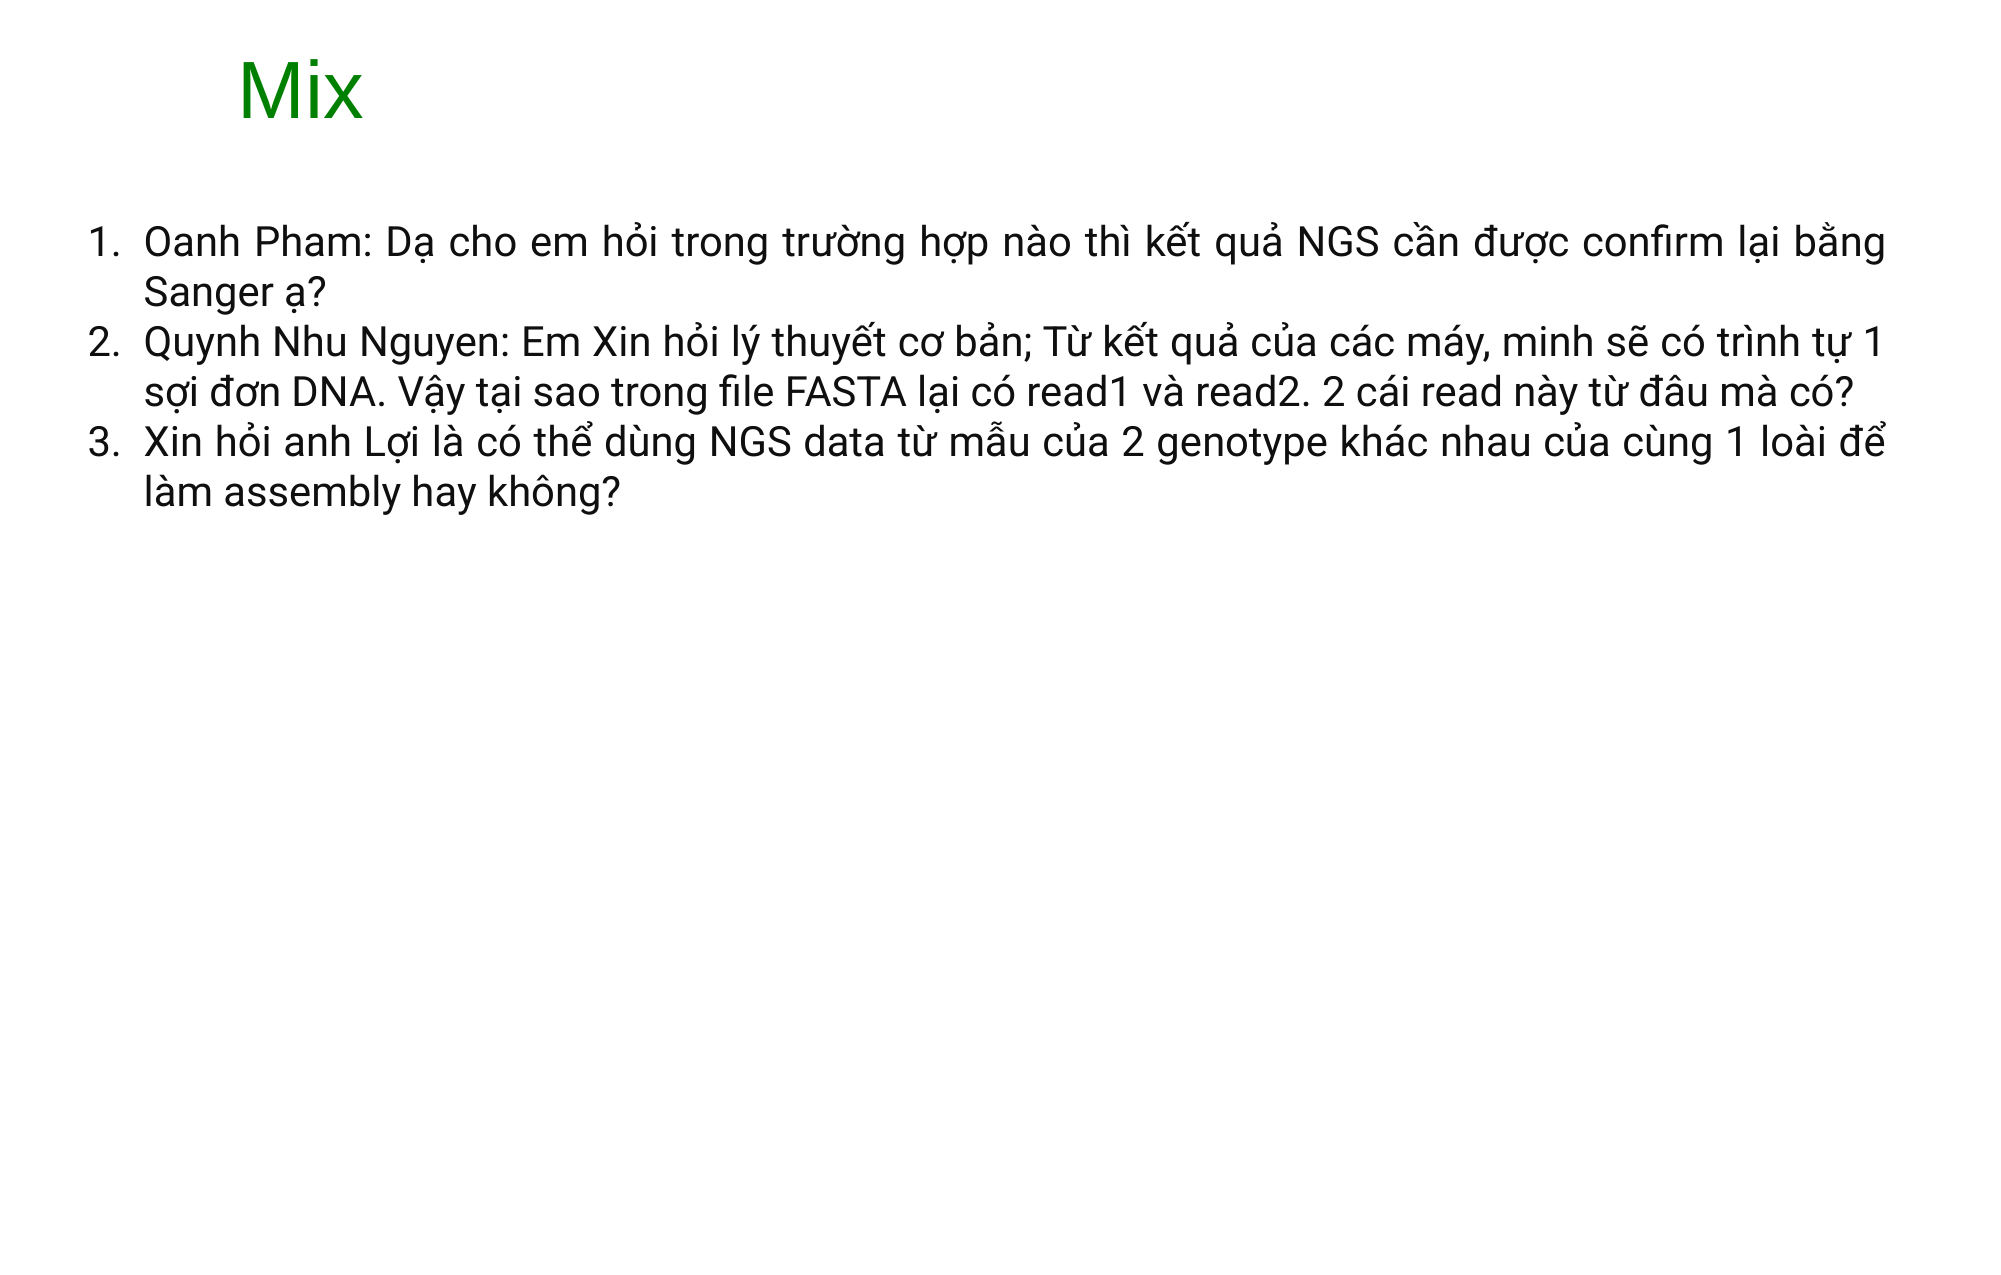

# Mix
Oanh Pham: Dạ cho em hỏi trong trường hợp nào thì kết quả NGS cần được confirm lại bằng Sanger ạ?
Quynh Nhu Nguyen: Em Xin hỏi lý thuyết cơ bản; Từ kết quả của các máy, minh sẽ có trình tự 1 sợi đơn DNA. Vậy tại sao trong file FASTA lại có read1 và read2. 2 cái read này từ đâu mà có?
Xin hỏi anh Lợi là có thể dùng NGS data từ mẫu của 2 genotype khác nhau của cùng 1 loài để làm assembly hay không?